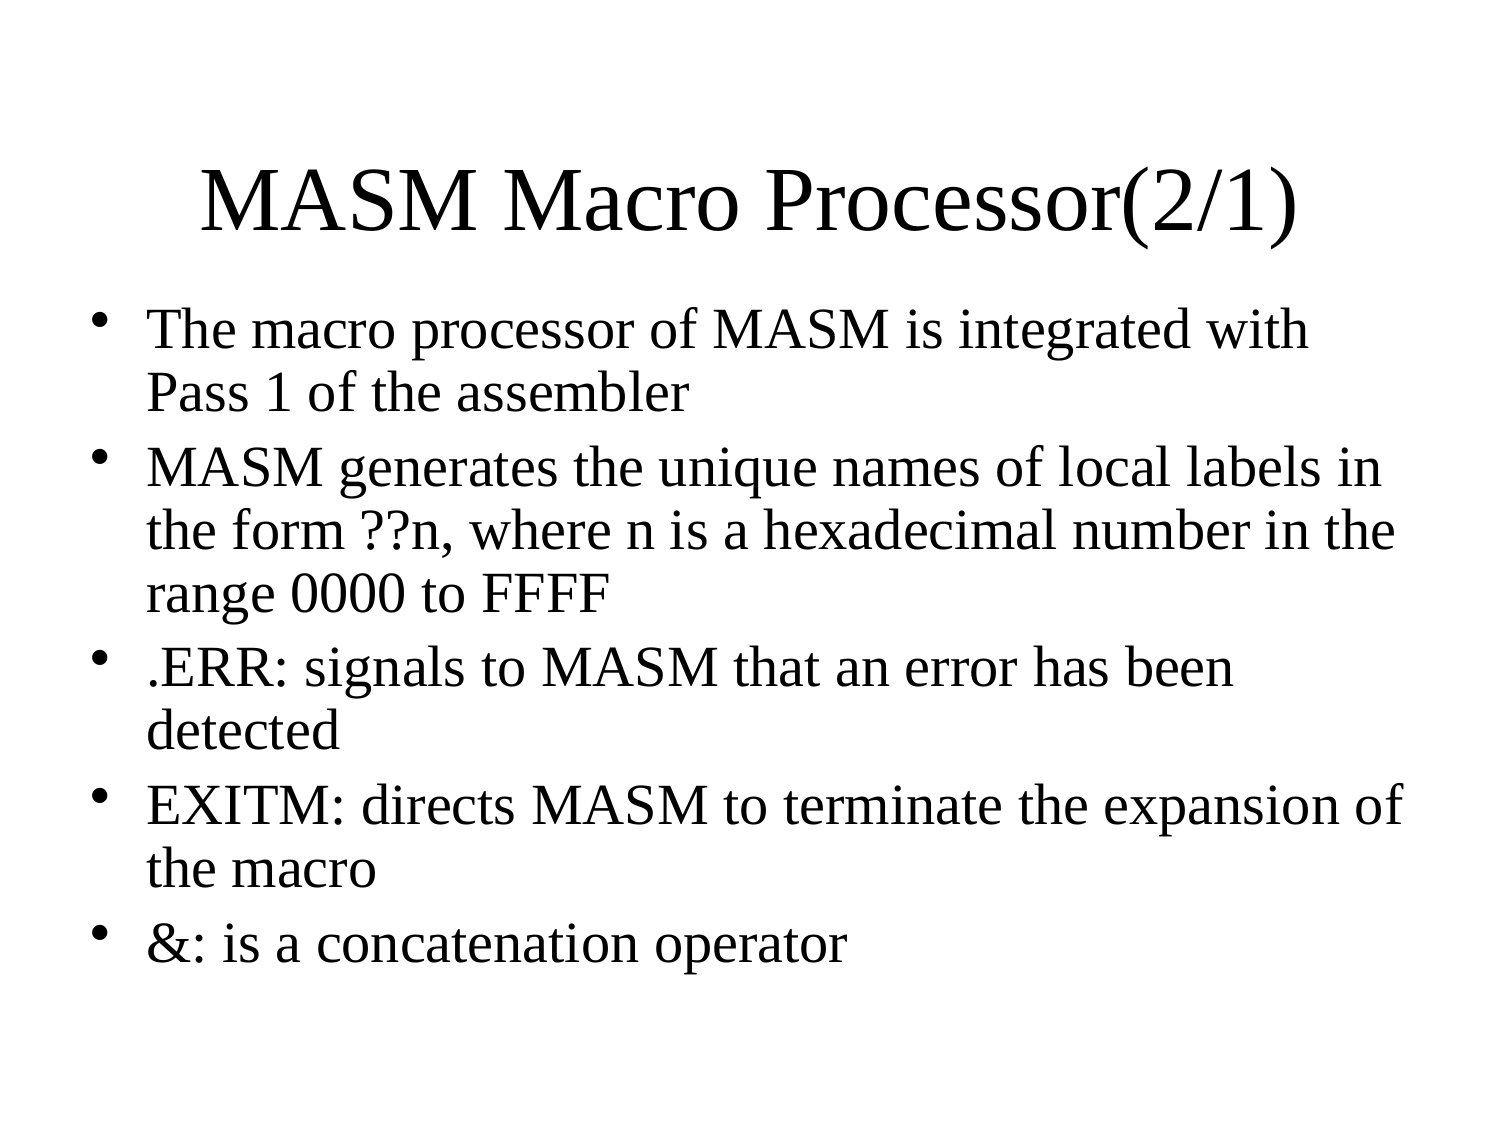

# MASM Macro Processor(2/1)
The macro processor of MASM is integrated with Pass 1 of the assembler
MASM generates the unique names of local labels in the form ??n, where n is a hexadecimal number in the range 0000 to FFFF
.ERR: signals to MASM that an error has been detected
EXITM: directs MASM to terminate the expansion of the macro
&: is a concatenation operator